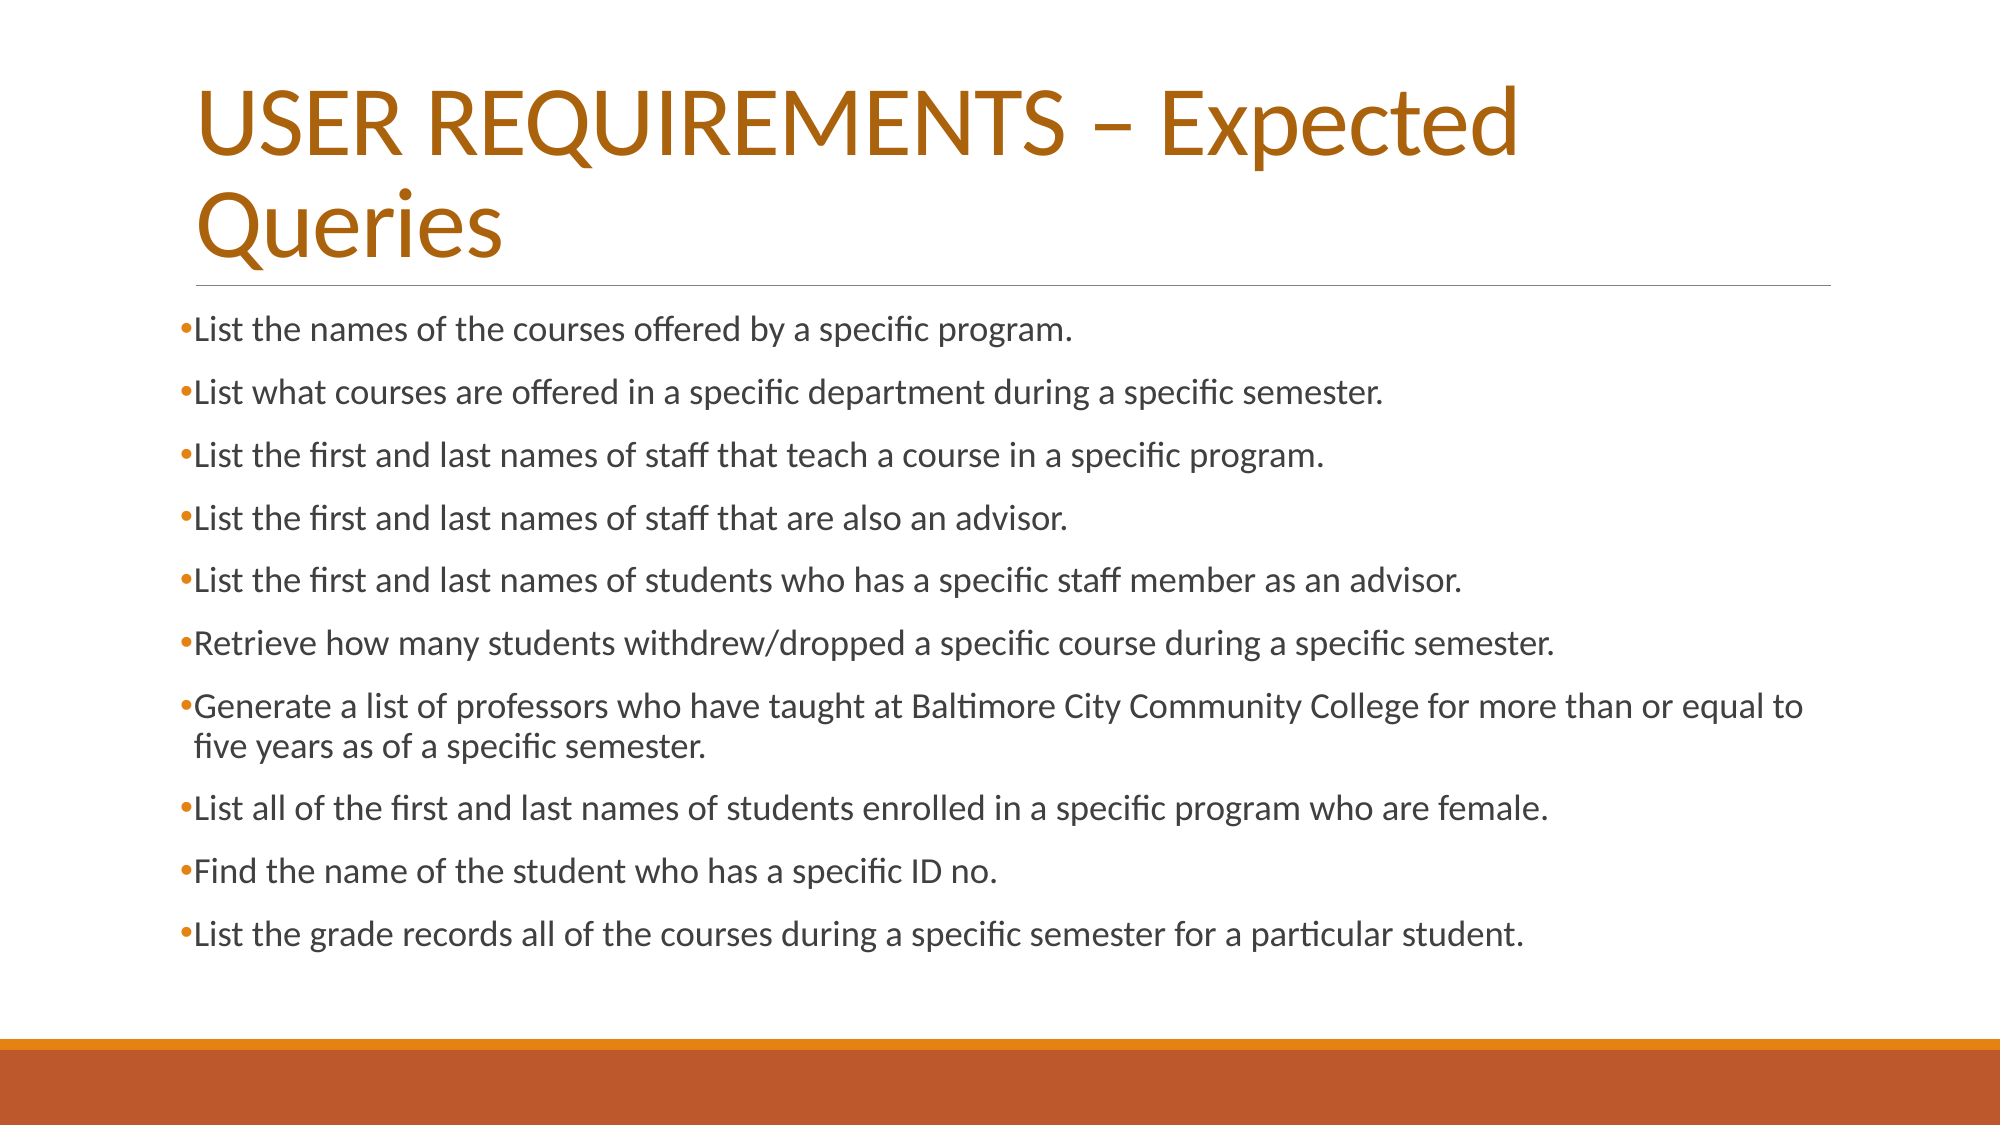

# USER REQUIREMENTS – Expected Queries
List the names of the courses offered by a specific program.
List what courses are offered in a specific department during a specific semester.
List the first and last names of staff that teach a course in a specific program.
List the first and last names of staff that are also an advisor.
List the first and last names of students who has a specific staff member as an advisor.
Retrieve how many students withdrew/dropped a specific course during a specific semester.
Generate a list of professors who have taught at Baltimore City Community College for more than or equal to five years as of a specific semester.
List all of the first and last names of students enrolled in a specific program who are female.
Find the name of the student who has a specific ID no.
List the grade records all of the courses during a specific semester for a particular student.